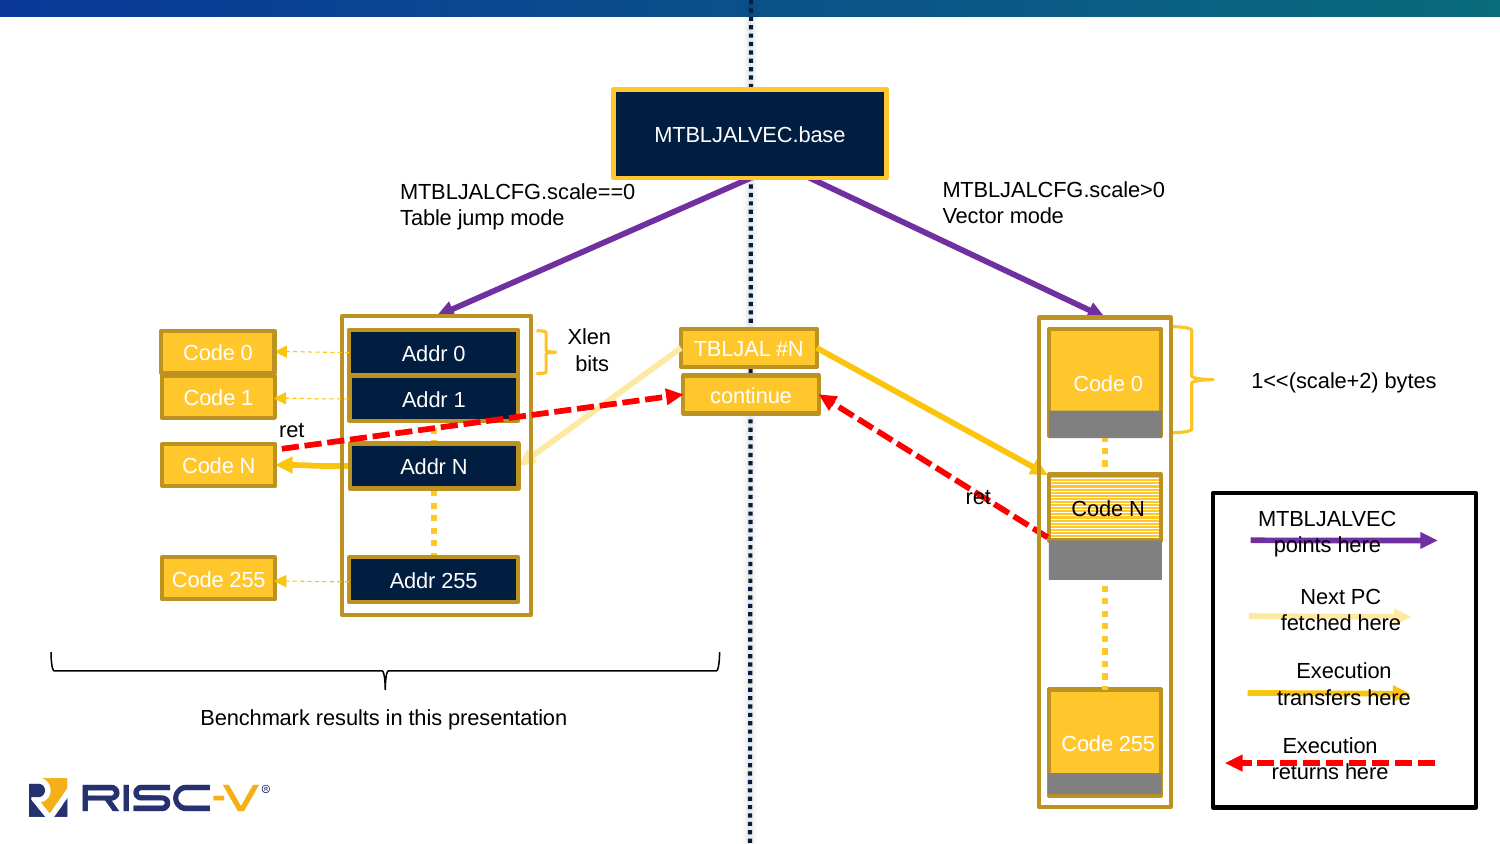

MTBLJALVEC.base
MTBLJALCFG.scale>0
Vector mode
MTBLJALCFG.scale==0
Table jump mode
Xlen
bits

TBLJAL #N
continue
 Code 0
 Code N
 Code 255
Addr 0
Addr 1
Addr N
Addr 255
Code 0

1<<(scale+2) bytes
Code 1

ret
Code N
ret

MTBLJALVEC
points here
Next PC
fetched here
Execution
transfers here
Execution
returns here

Code 255
Benchmark results in this presentation